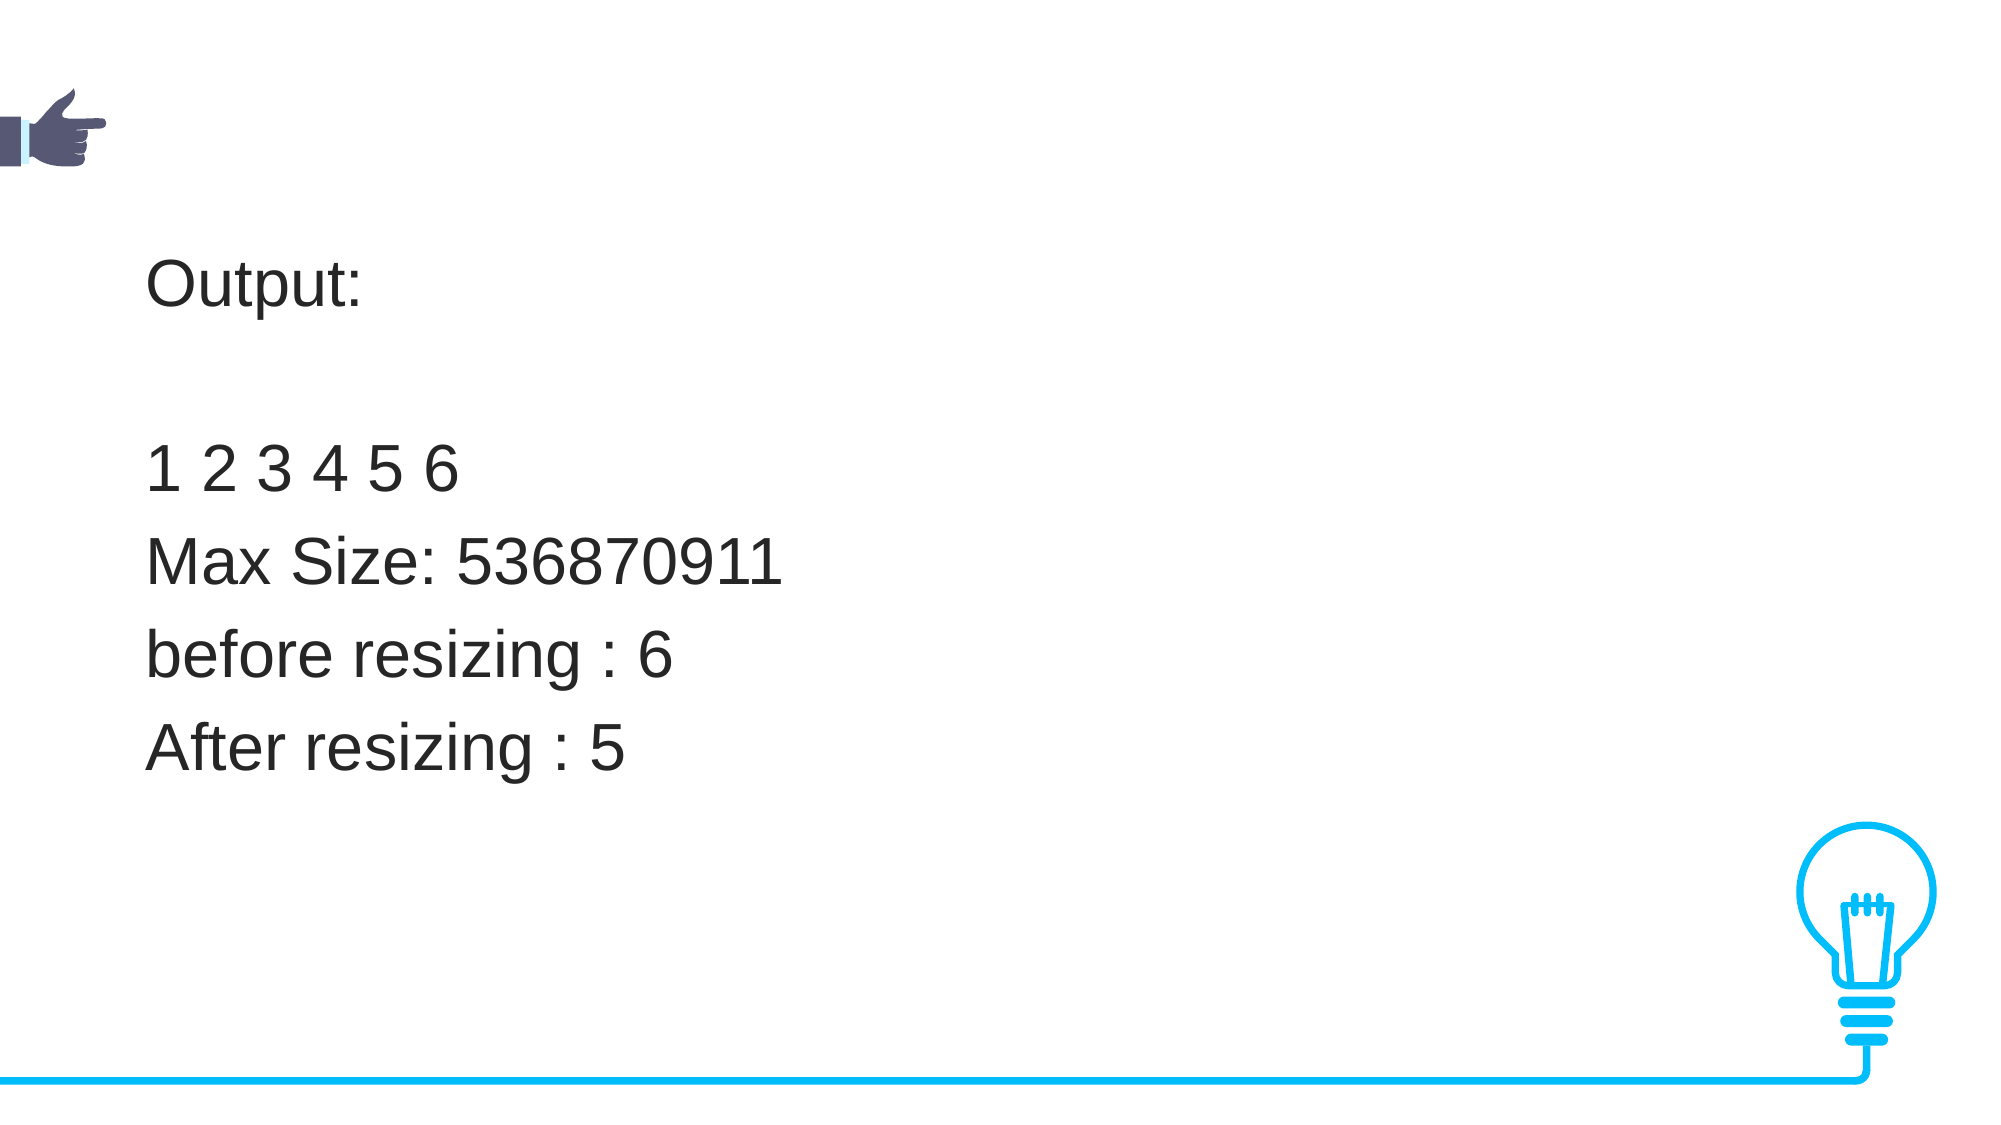

Output:

1 2 3 4 5 6
Max Size: 536870911
before resizing : 6
After resizing : 5